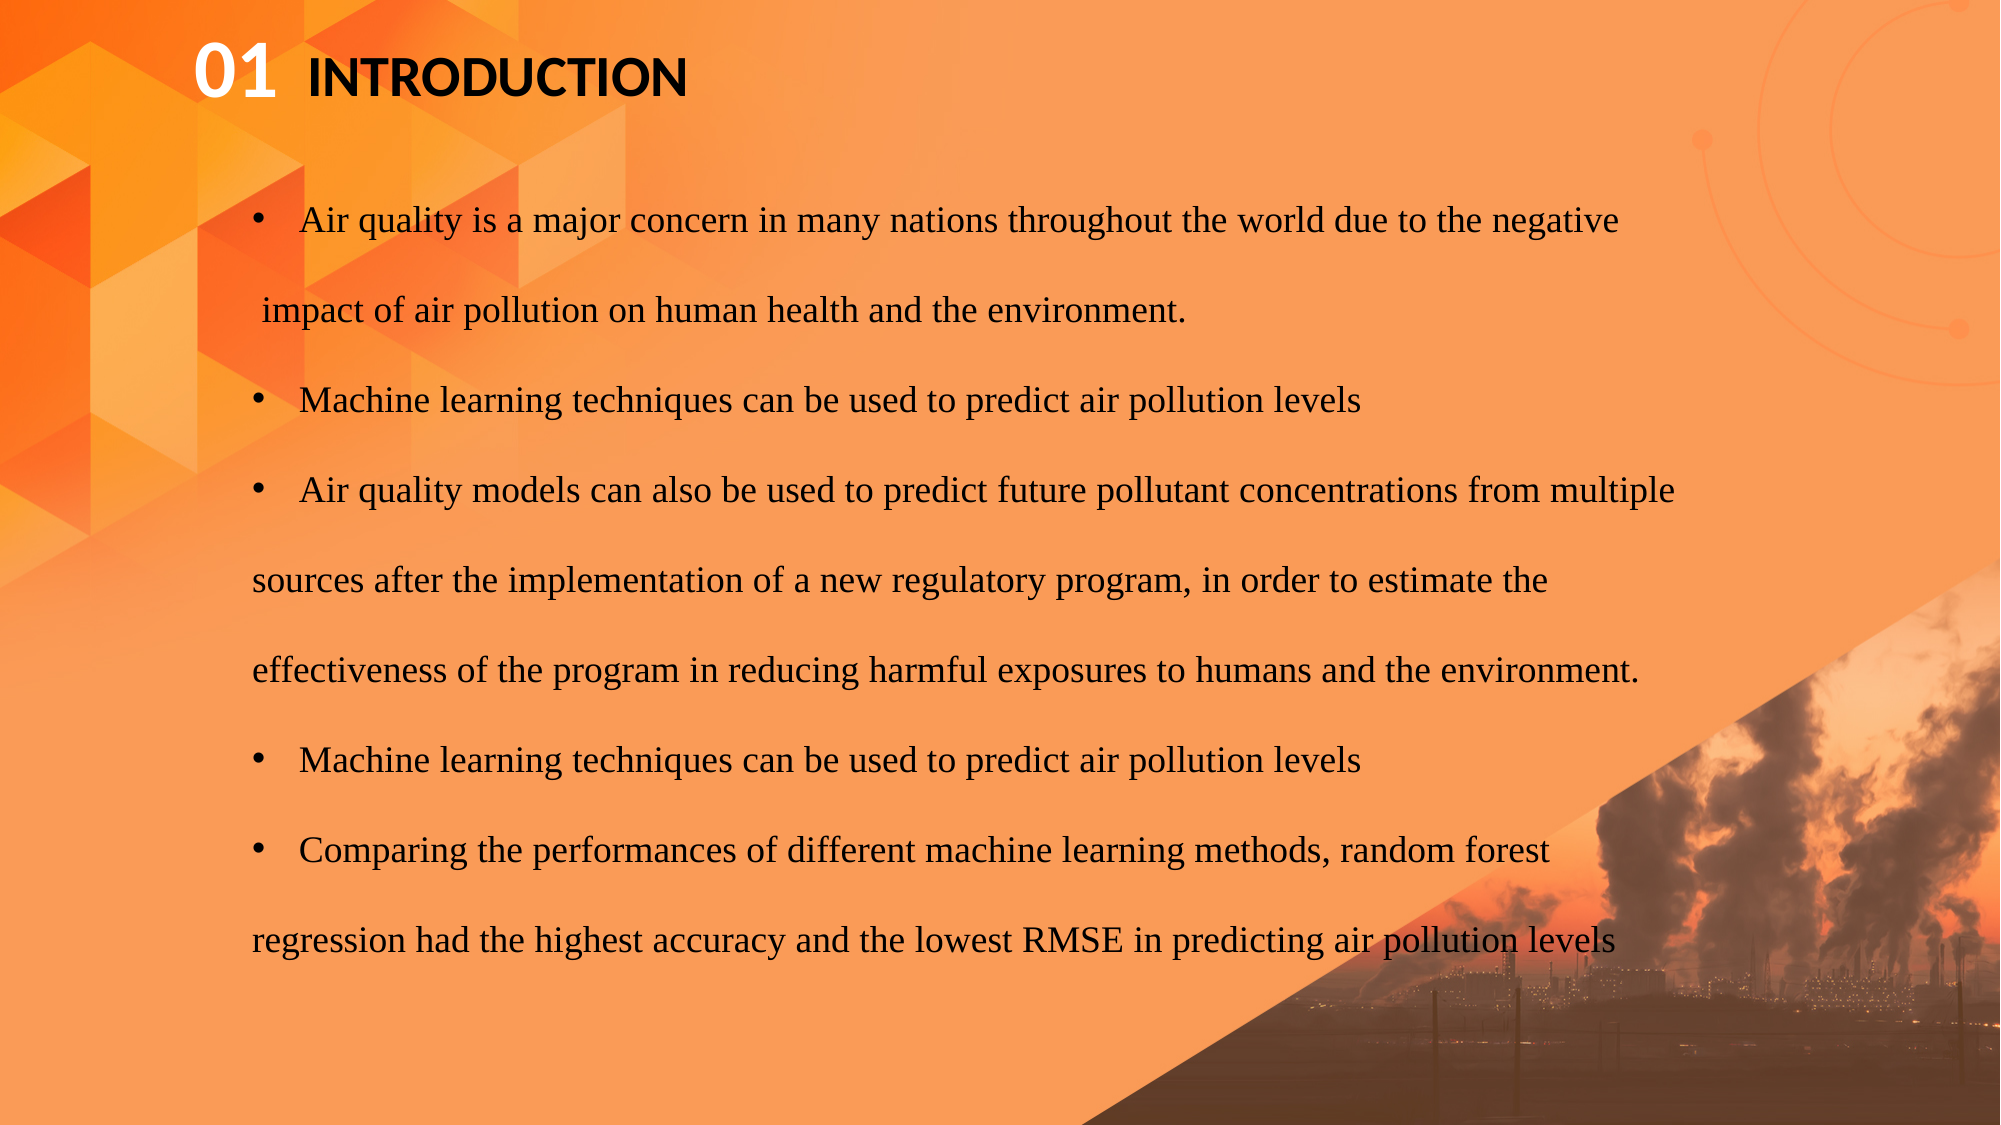

01
INTRODUCTION
Air quality is a major concern in many nations throughout the world due to the negative
 impact of air pollution on human health and the environment.
Machine learning techniques can be used to predict air pollution levels
Air quality models can also be used to predict future pollutant concentrations from multiple
sources after the implementation of a new regulatory program, in order to estimate the
effectiveness of the program in reducing harmful exposures to humans and the environment.
Machine learning techniques can be used to predict air pollution levels
Comparing the performances of different machine learning methods, random forest
regression had the highest accuracy and the lowest RMSE in predicting air pollution levels